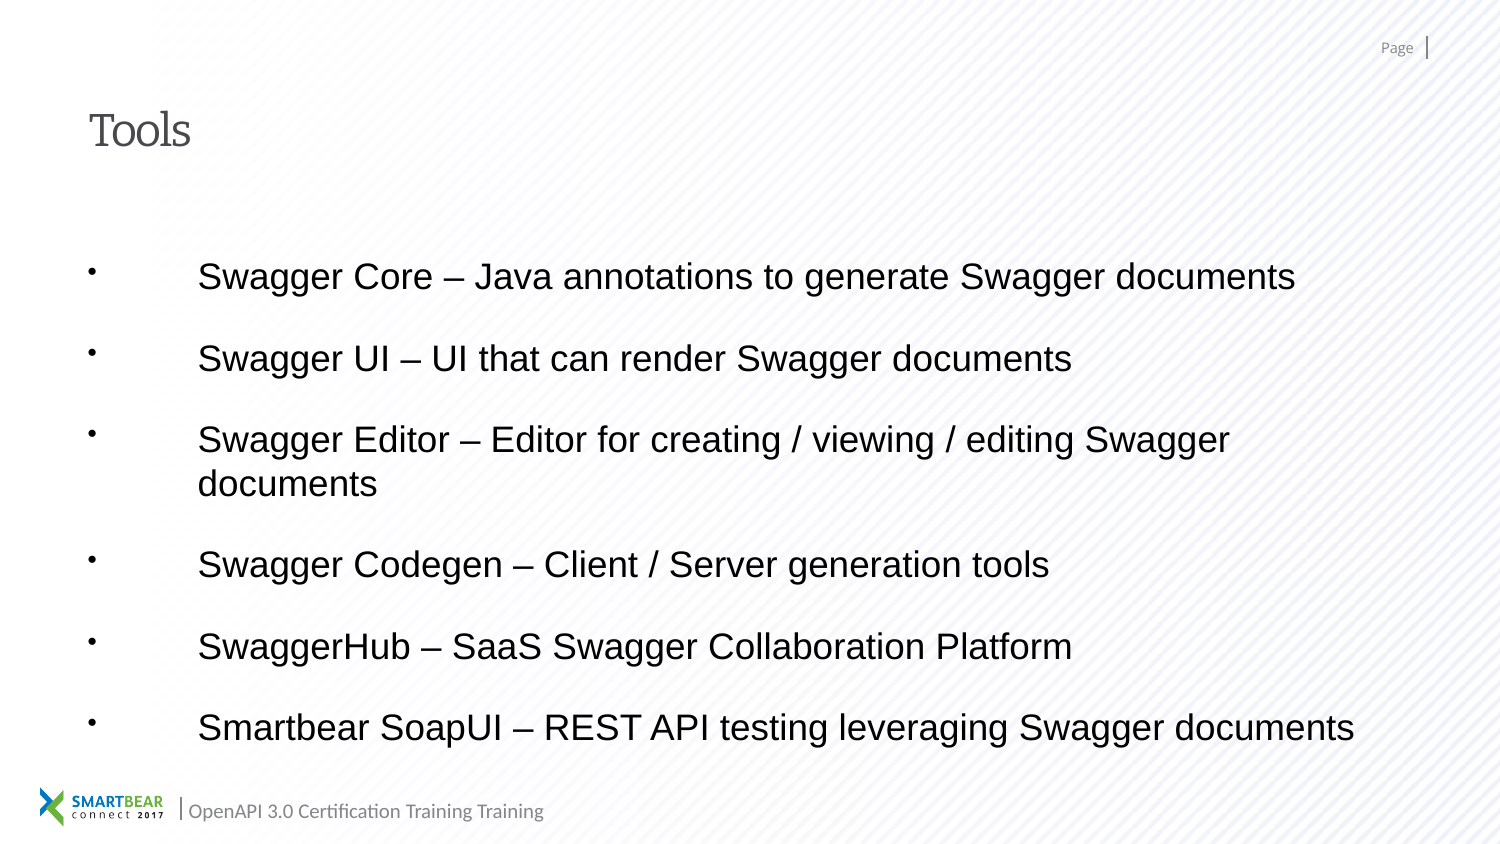

# Tools

Swagger Core – Java annotations to generate Swagger documents
Swagger UI – UI that can render Swagger documents
Swagger Editor – Editor for creating / viewing / editing Swagger documents
Swagger Codegen – Client / Server generation tools
SwaggerHub – SaaS Swagger Collaboration Platform
Smartbear SoapUI – REST API testing leveraging Swagger documents
OpenAPI 3.0 Certification Training Training